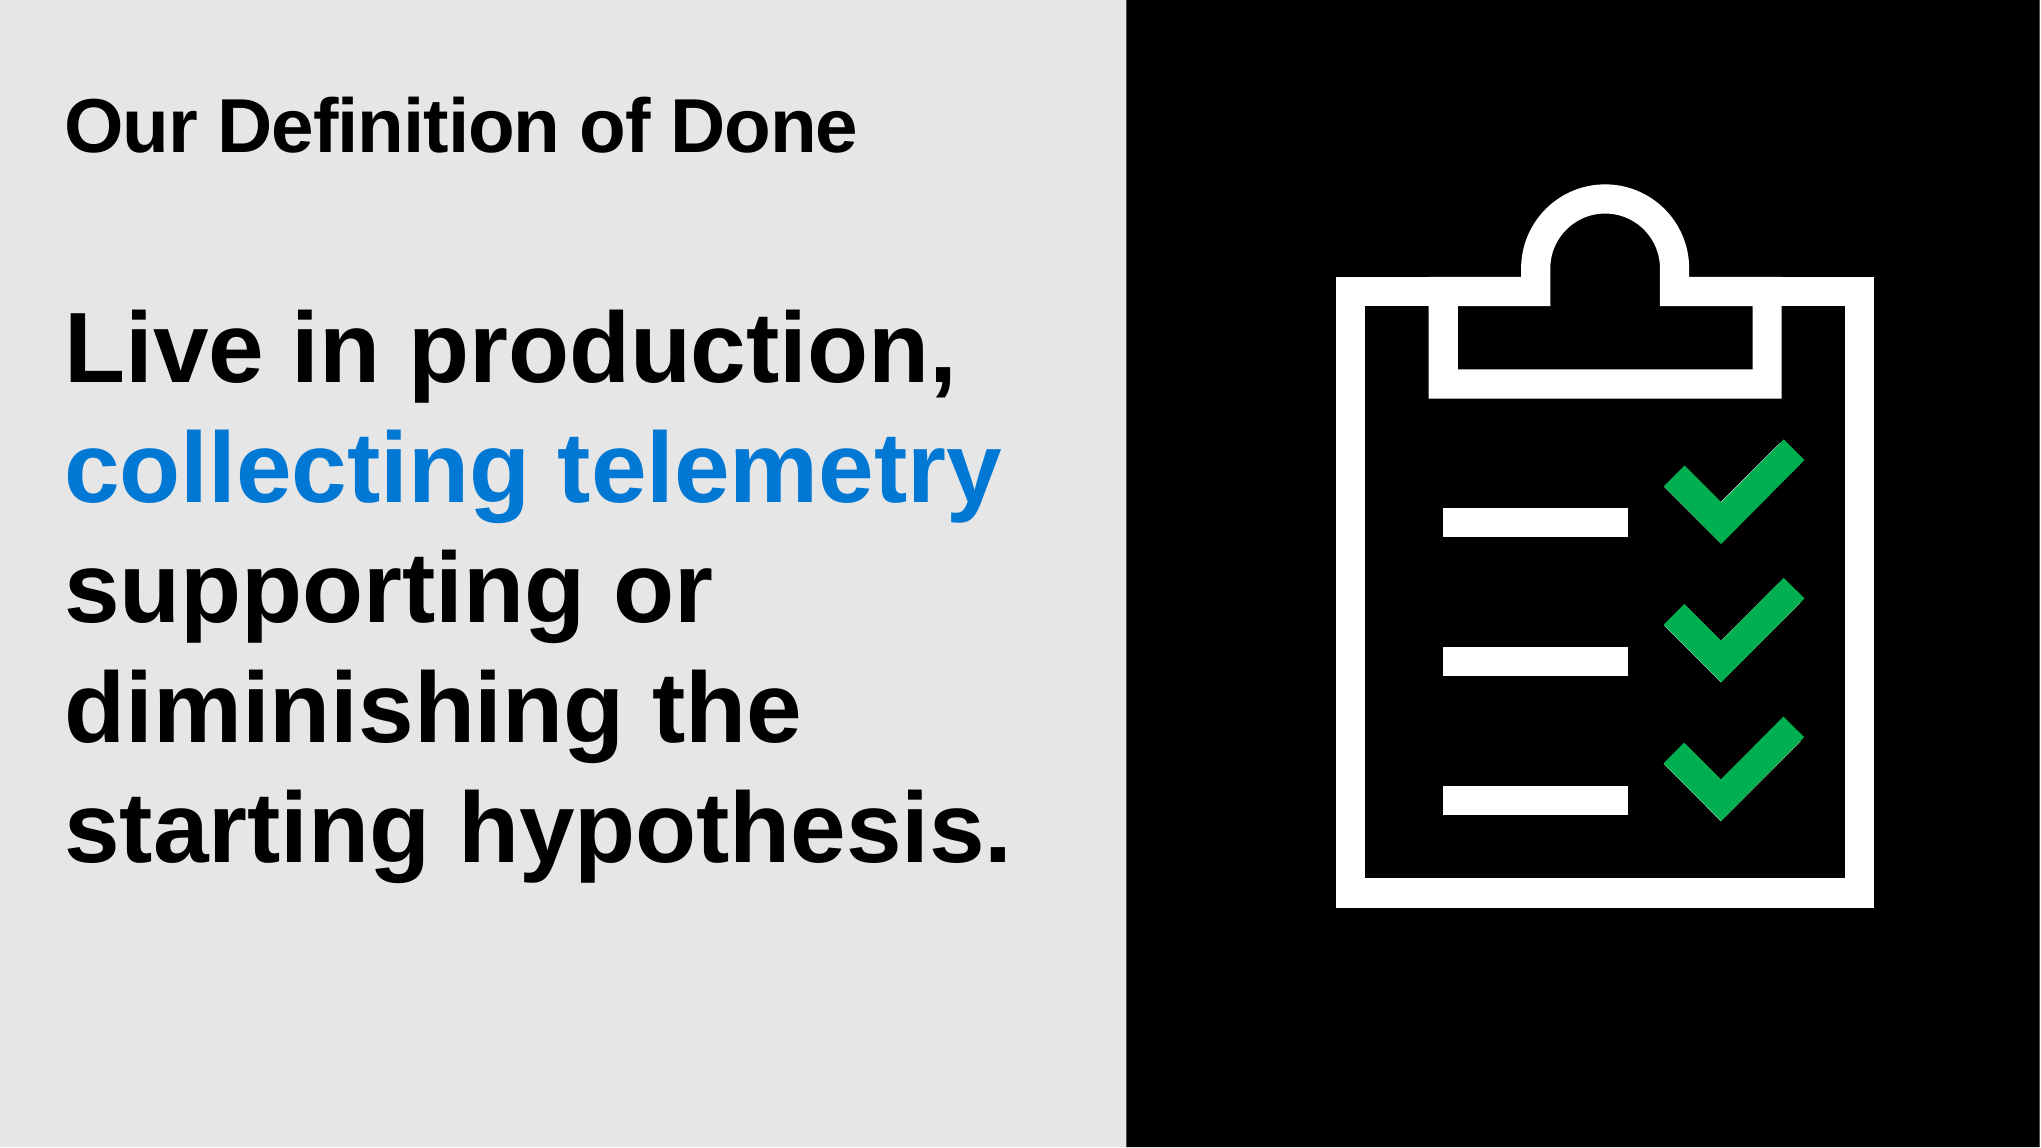

# Our Definition of Done

Live in production,
collecting telemetry
supporting or diminishing the starting hypothesis.